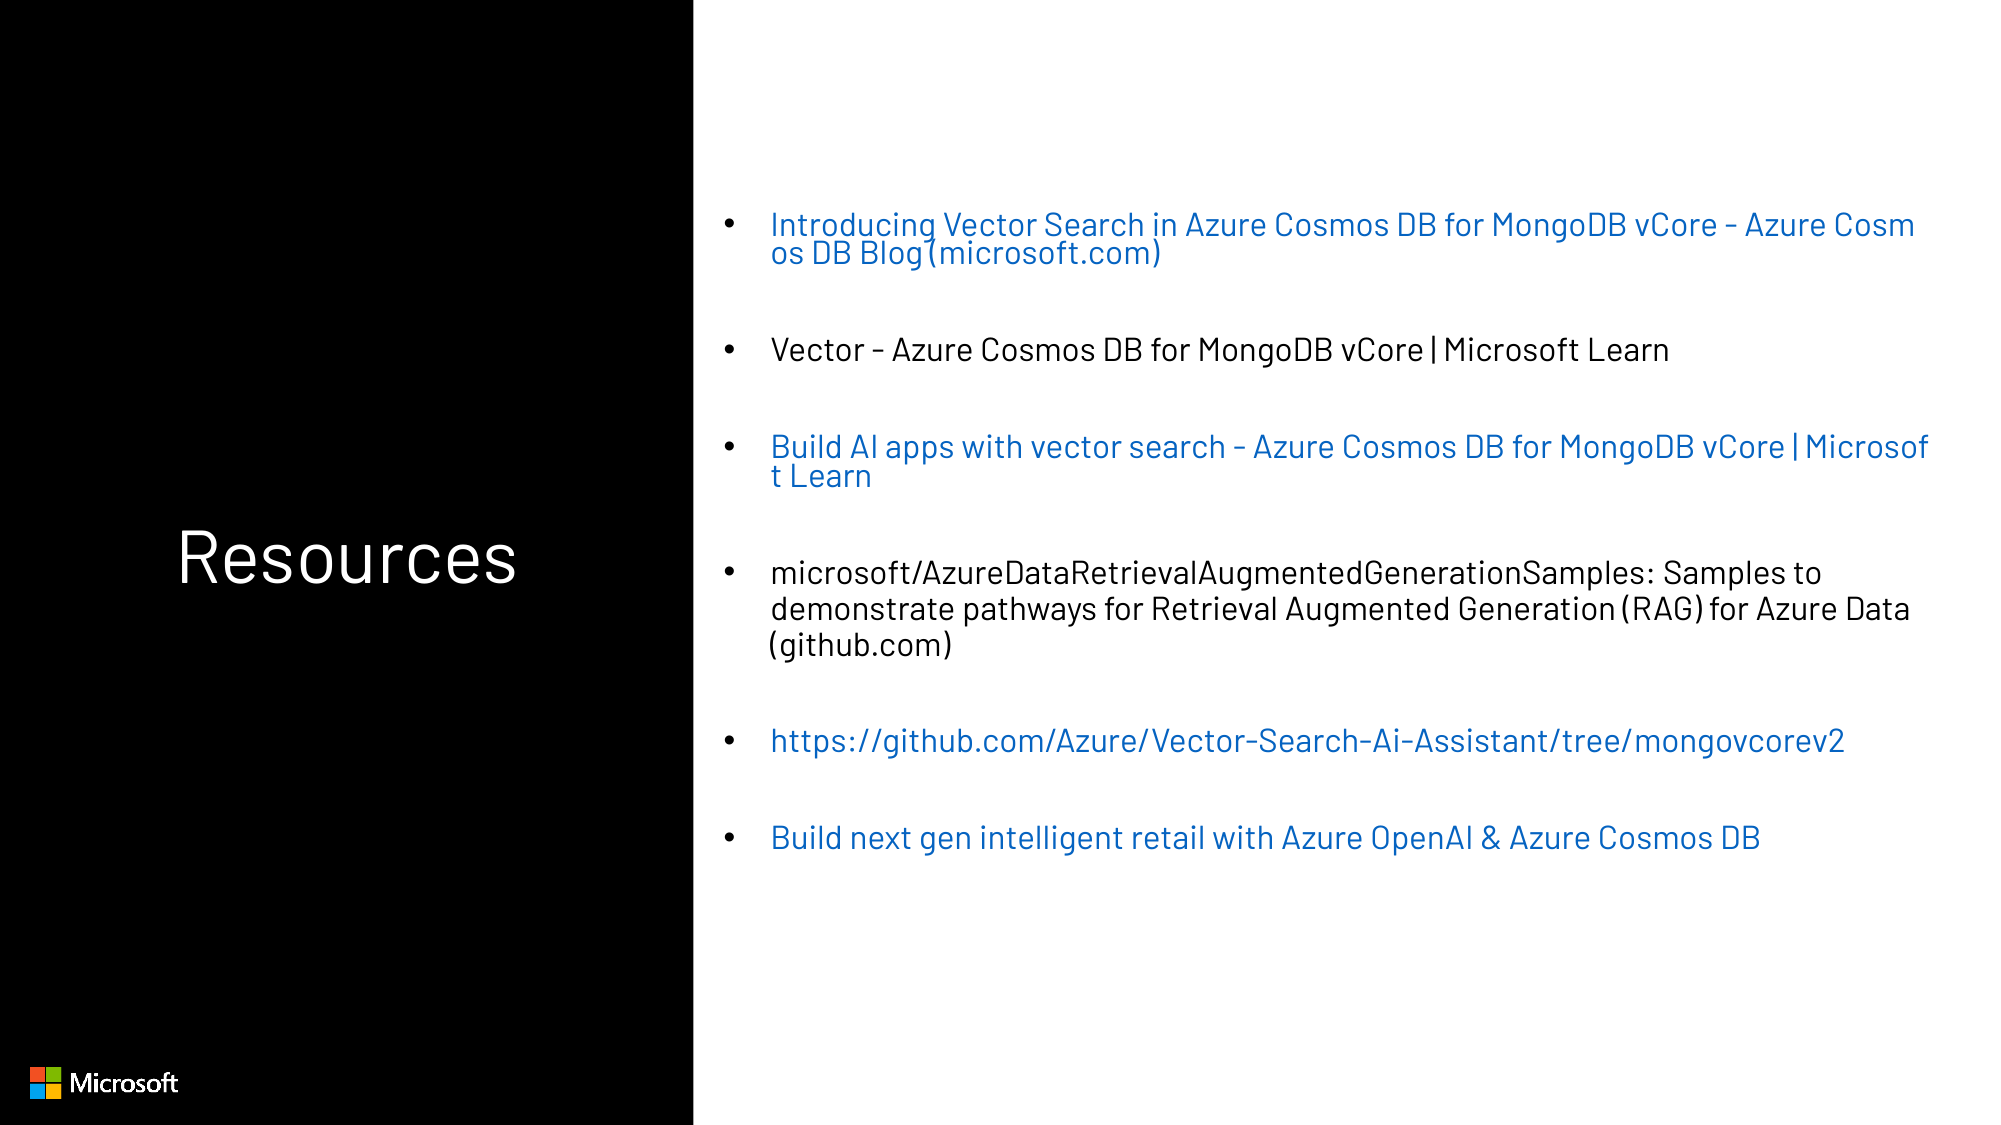

Introducing Vector Search in Azure Cosmos DB for MongoDB vCore - Azure Cosmos DB Blog (microsoft.com)

Vector - Azure Cosmos DB for MongoDB vCore | Microsoft Learn

Build AI apps with vector search - Azure Cosmos DB for MongoDB vCore | Microsoft Learn

microsoft/AzureDataRetrievalAugmentedGenerationSamples: Samples to demonstrate pathways for Retrieval Augmented Generation (RAG) for Azure Data (github.com)

https://github.com/Azure/Vector-Search-Ai-Assistant/tree/mongovcorev2

Build next gen intelligent retail with Azure OpenAI & Azure Cosmos DB

# Resources